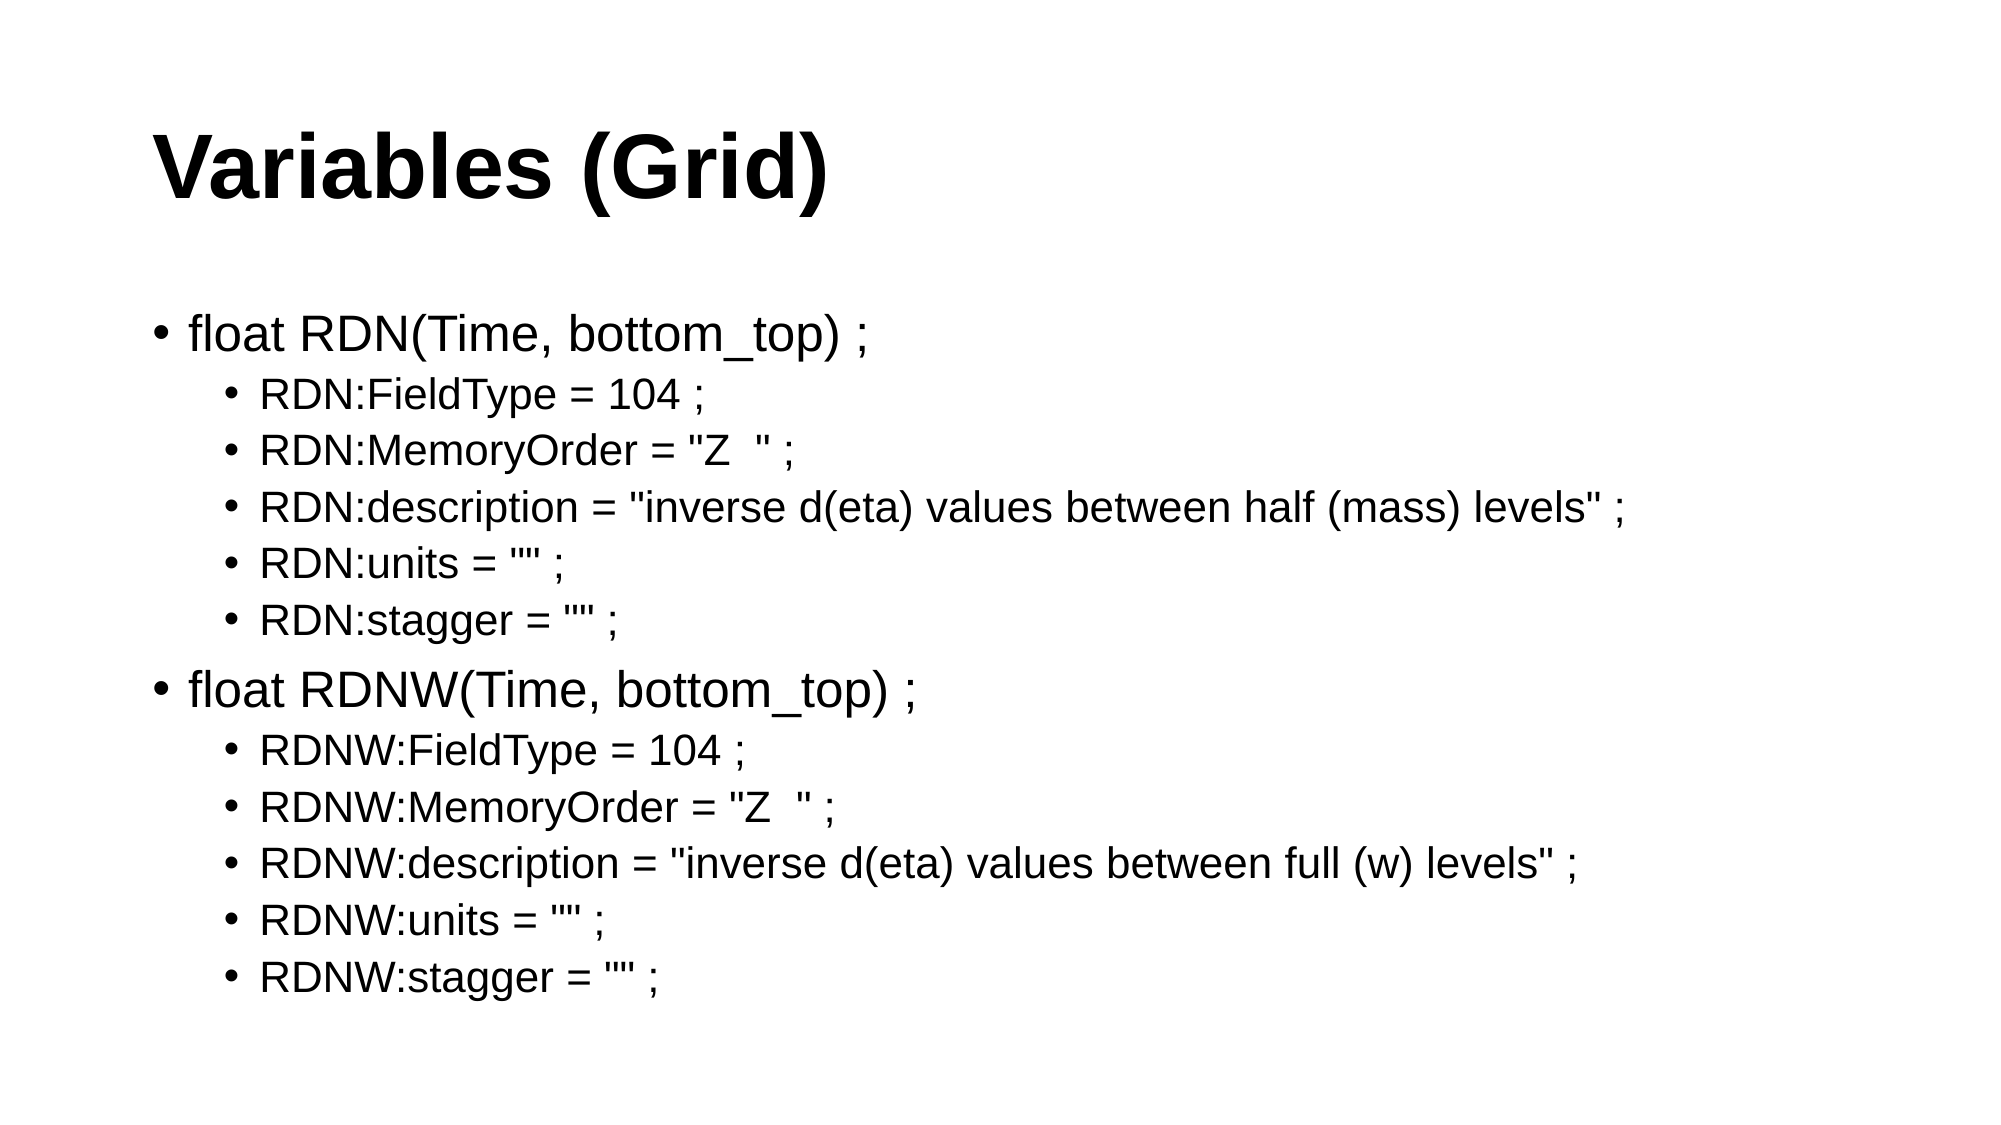

# Variables (Grid)
float RDN(Time, bottom_top) ;
RDN:FieldType = 104 ;
RDN:MemoryOrder = "Z  " ;
RDN:description = "inverse d(eta) values between half (mass) levels" ;
RDN:units = "" ;
RDN:stagger = "" ;
float RDNW(Time, bottom_top) ;
RDNW:FieldType = 104 ;
RDNW:MemoryOrder = "Z  " ;
RDNW:description = "inverse d(eta) values between full (w) levels" ;
RDNW:units = "" ;
RDNW:stagger = "" ;